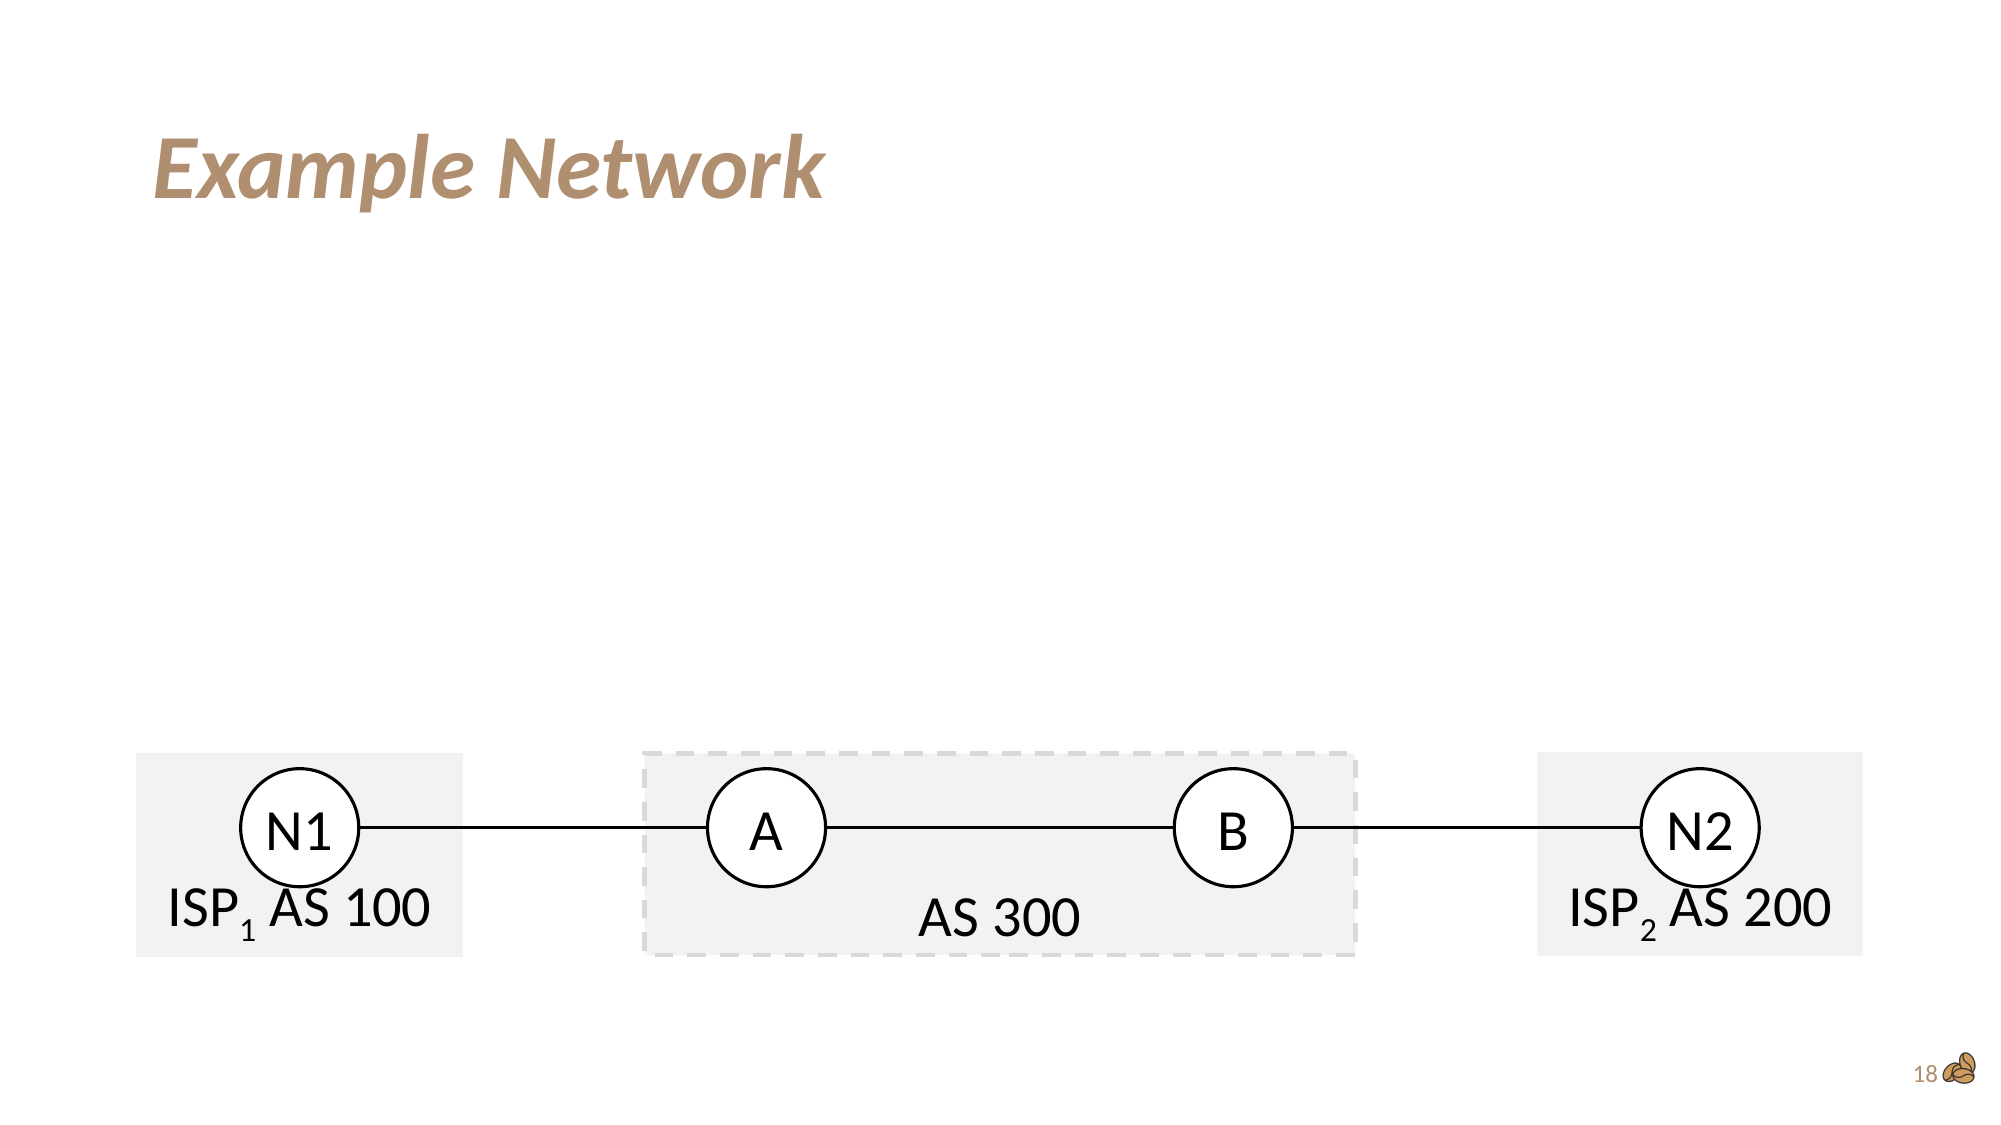

# Example Network

AS 300
ISP2 AS 200
ISP1 AS 100

N1

A

B

N2
18